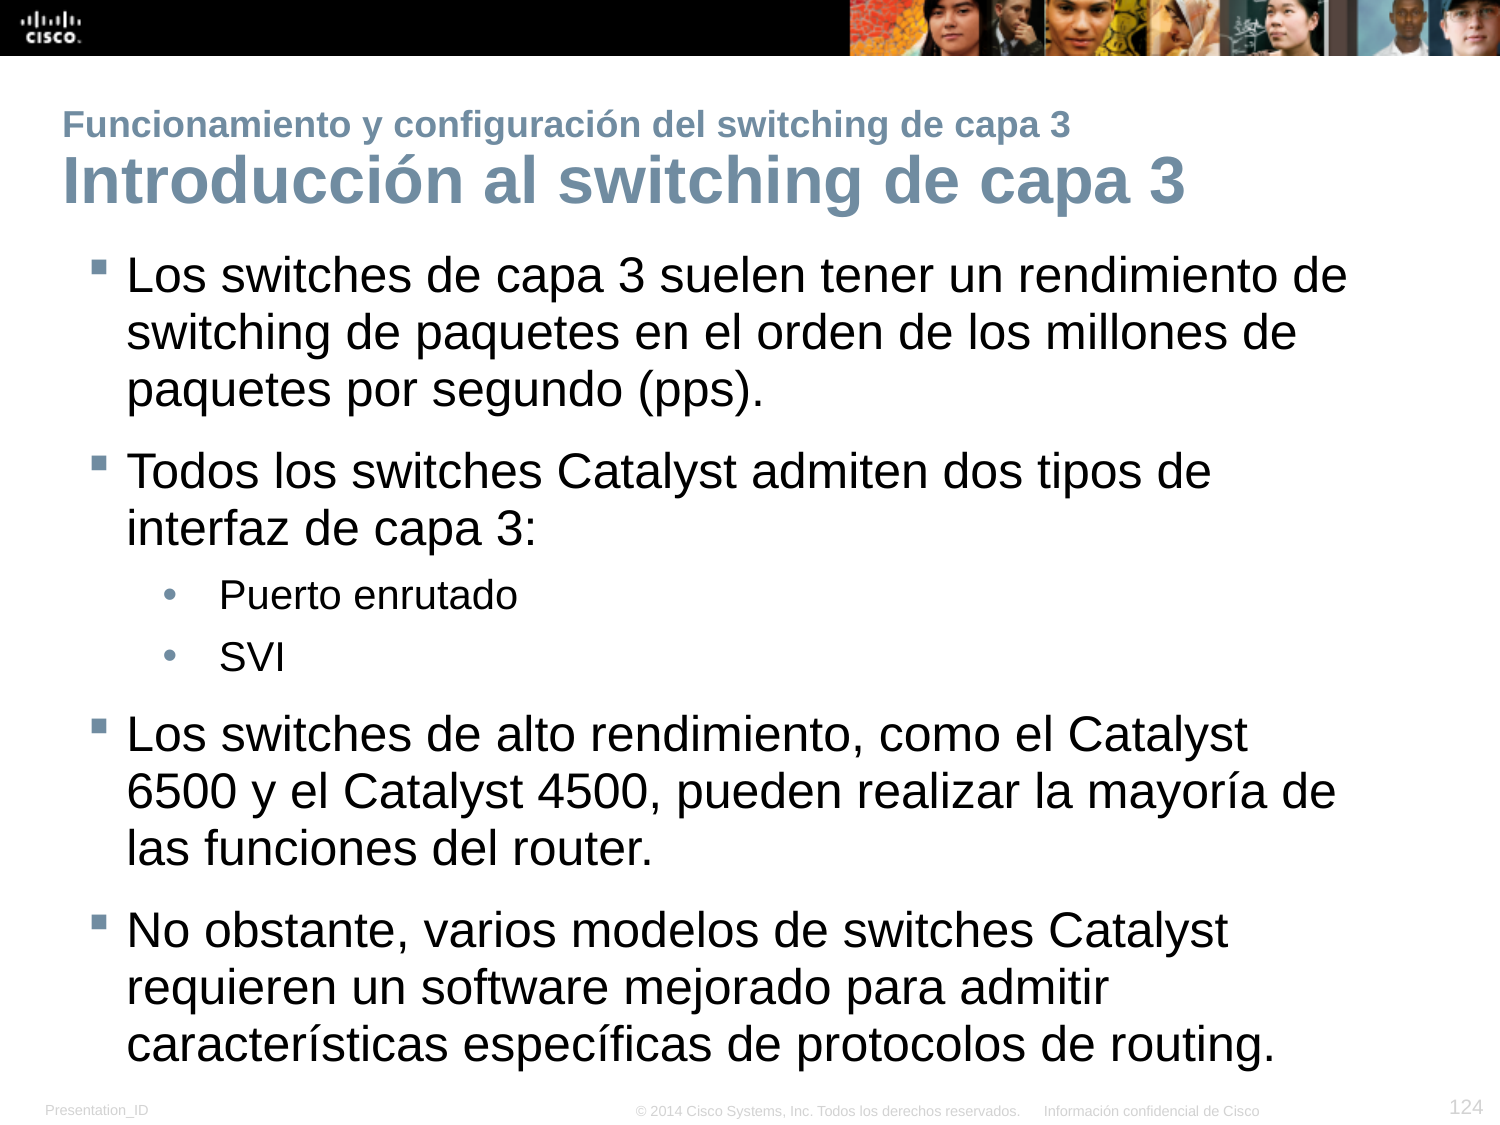

Funcionamiento y configuración del switching de capa 3
Introducción al switching de capa 3
Los switches de capa 3 suelen tener un rendimiento de switching de paquetes en el orden de los millones de paquetes por segundo (pps).
Todos los switches Catalyst admiten dos tipos de interfaz de capa 3:
Puerto enrutado
SVI
Los switches de alto rendimiento, como el Catalyst 6500 y el Catalyst 4500, pueden realizar la mayoría de las funciones del router.
No obstante, varios modelos de switches Catalyst requieren un software mejorado para admitir características específicas de protocolos de routing.